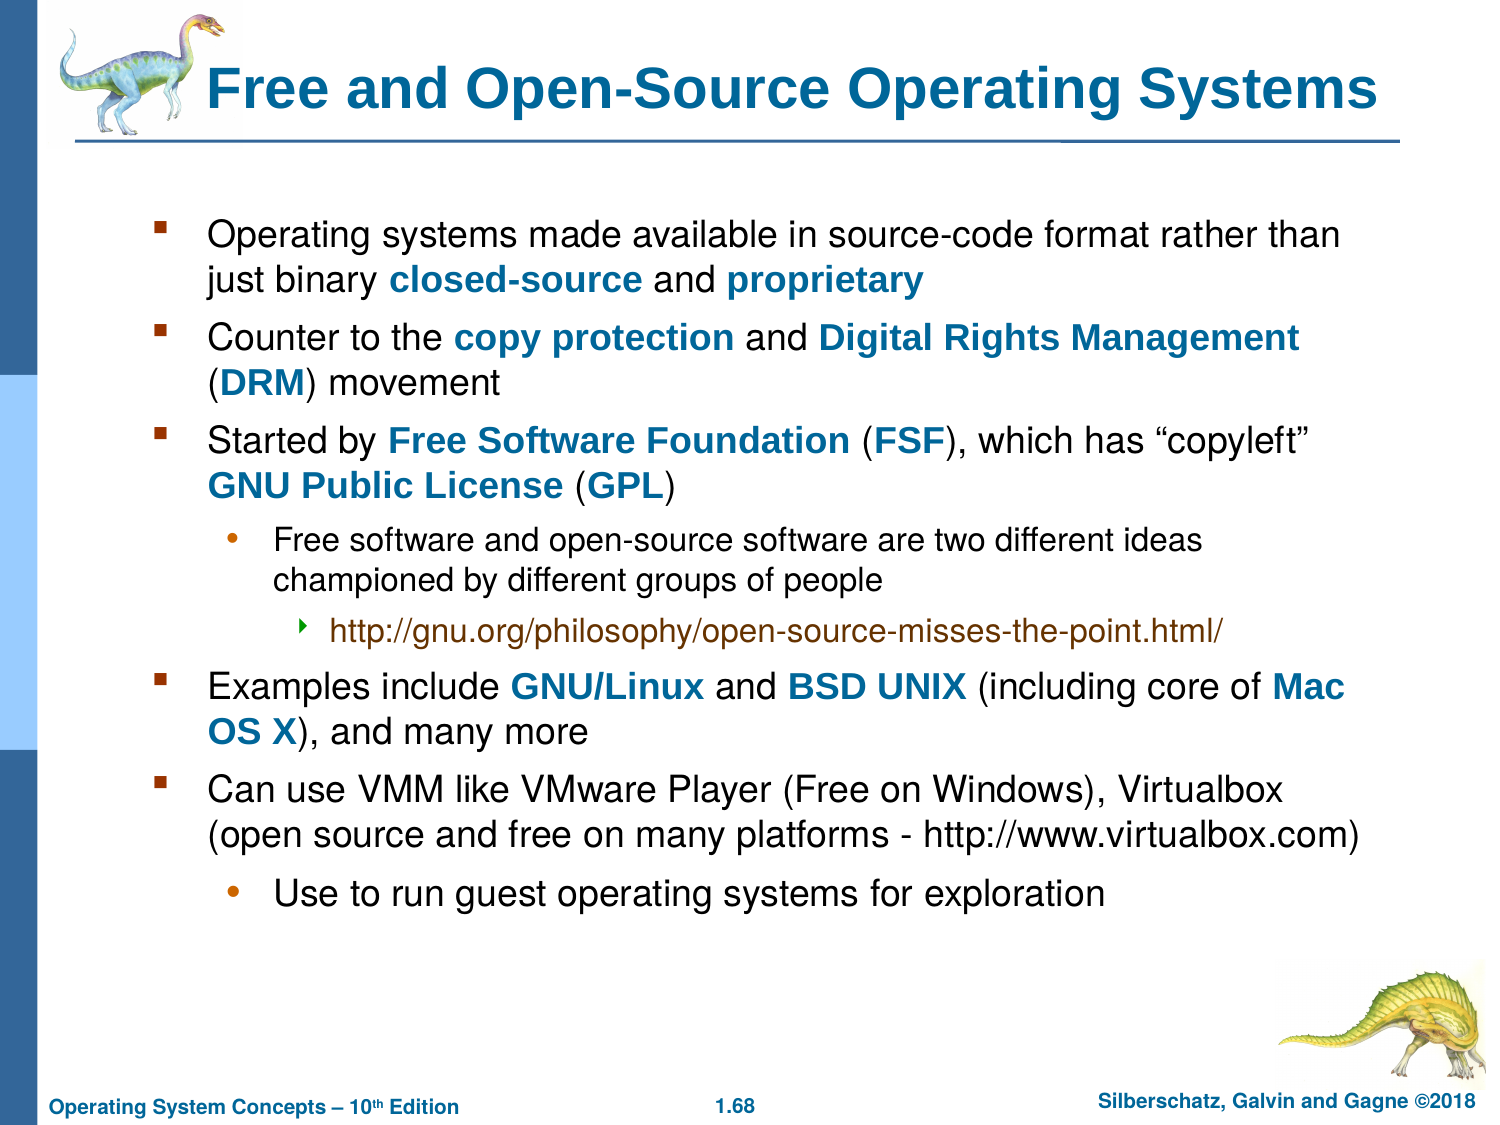

Free and Open-Source Operating Systems
Operating systems made available in source-code format rather than just binary closed-source and proprietary
Counter to the copy protection and Digital Rights Management (DRM) movement
Started by Free Software Foundation (FSF), which has “copyleft” GNU Public License (GPL)
Free software and open-source software are two different ideas championed by different groups of people
http://gnu.org/philosophy/open-source-misses-the-point.html/
Examples include GNU/Linux and BSD UNIX (including core of Mac OS X), and many more
Can use VMM like VMware Player (Free on Windows), Virtualbox (open source and free on many platforms - http://www.virtualbox.com)
Use to run guest operating systems for exploration